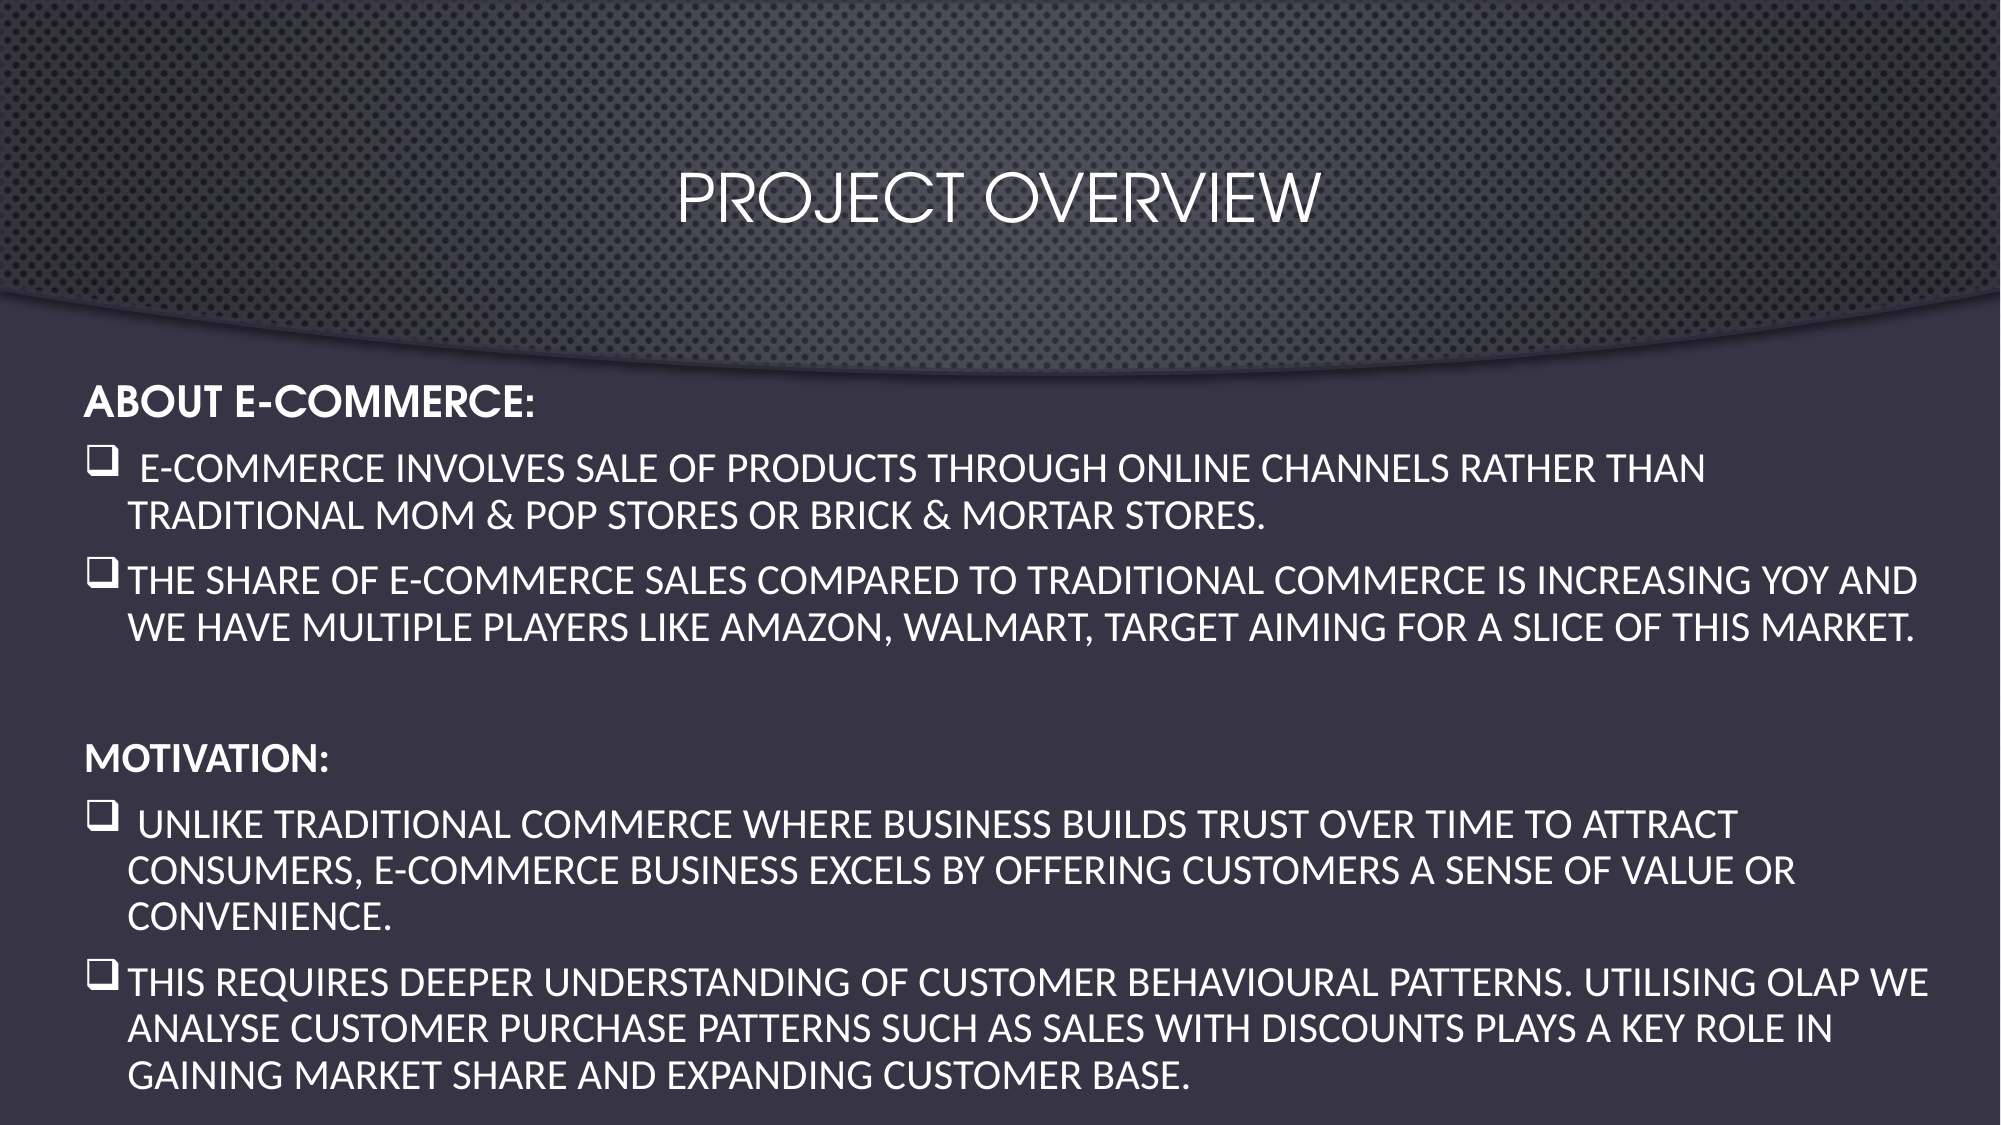

# PROJECT OVERVIEW
About E-Commerce:
 E-Commerce involves sale of products through online channels rather than traditional Mom & Pop stores or Brick & Mortar stores.
The share of E-Commerce sales compared to traditional commerce is increasing YoY and we have multiple players like Amazon, Walmart, Target aiming for a slice of this market.

Motivation:
 Unlike traditional commerce where business builds trust over time to attract consumers, E-Commerce business excels by offering customers a sense of value or convenience.
This requires deeper understanding of customer behavioural patterns. Utilising OLAP we analyse customer purchase patterns such as sales with discounts plays a key role in gaining market share and expanding customer base.